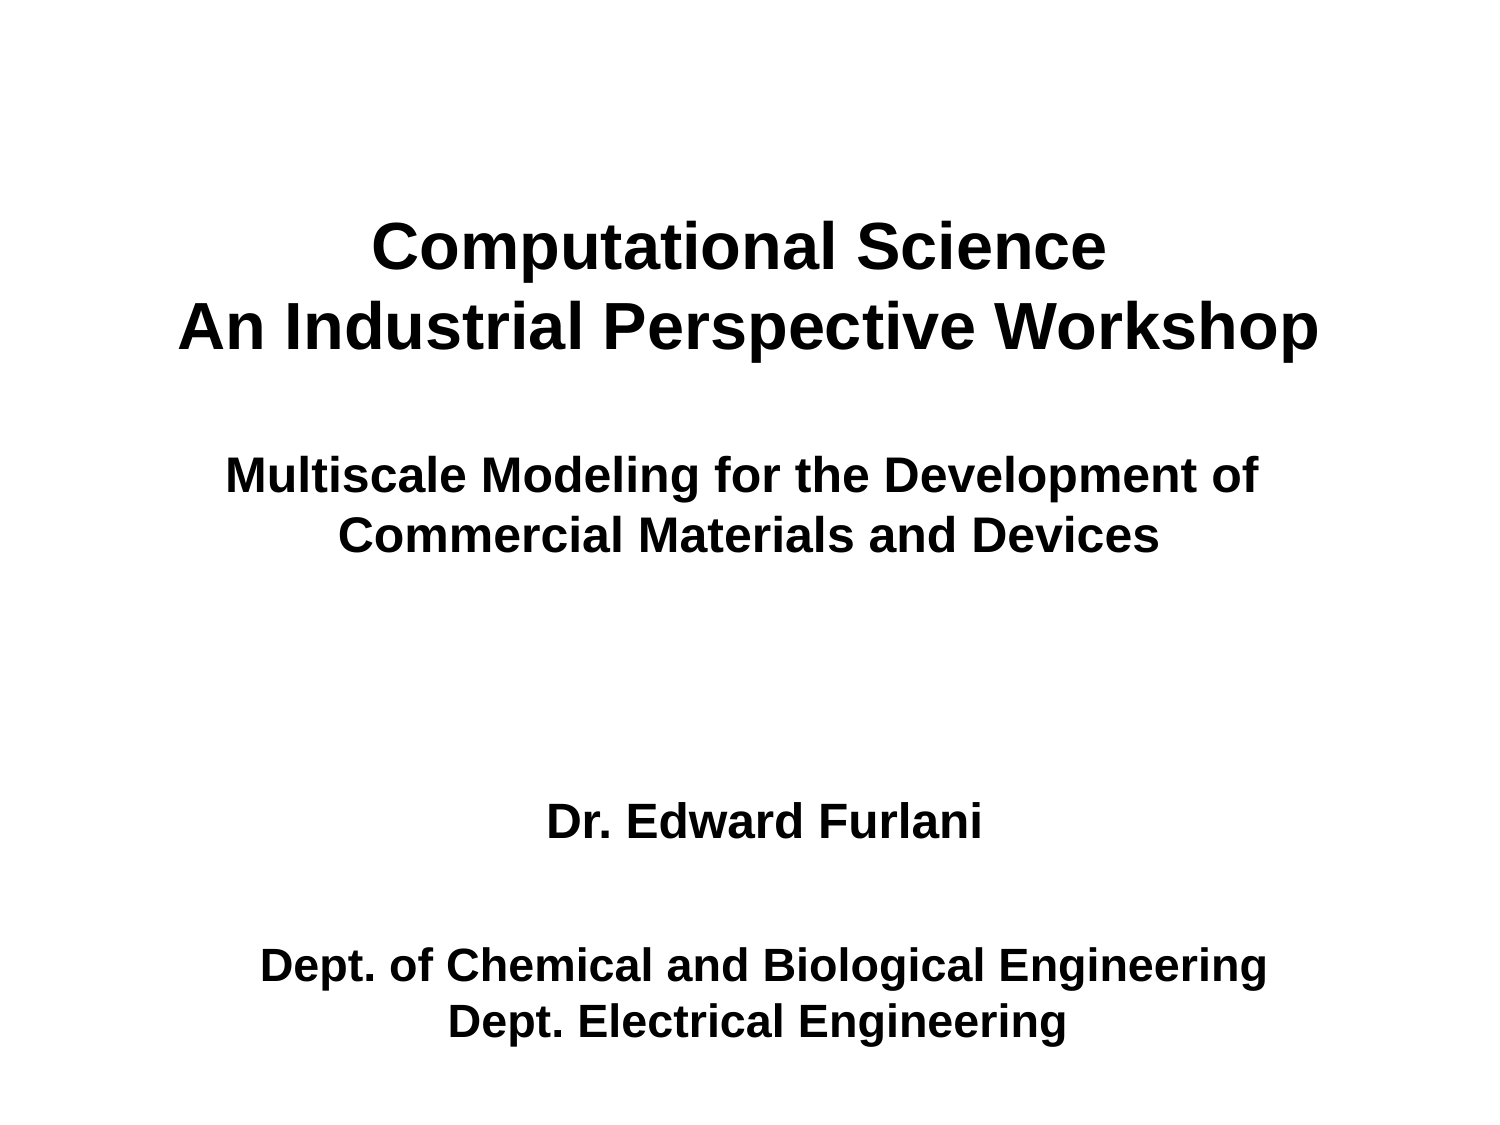

Computational Science
An Industrial Perspective Workshop
Multiscale Modeling for the Development of
Commercial Materials and Devices
Dr. Edward Furlani

Dept. of Chemical and Biological Engineering
Dept. Electrical Engineering